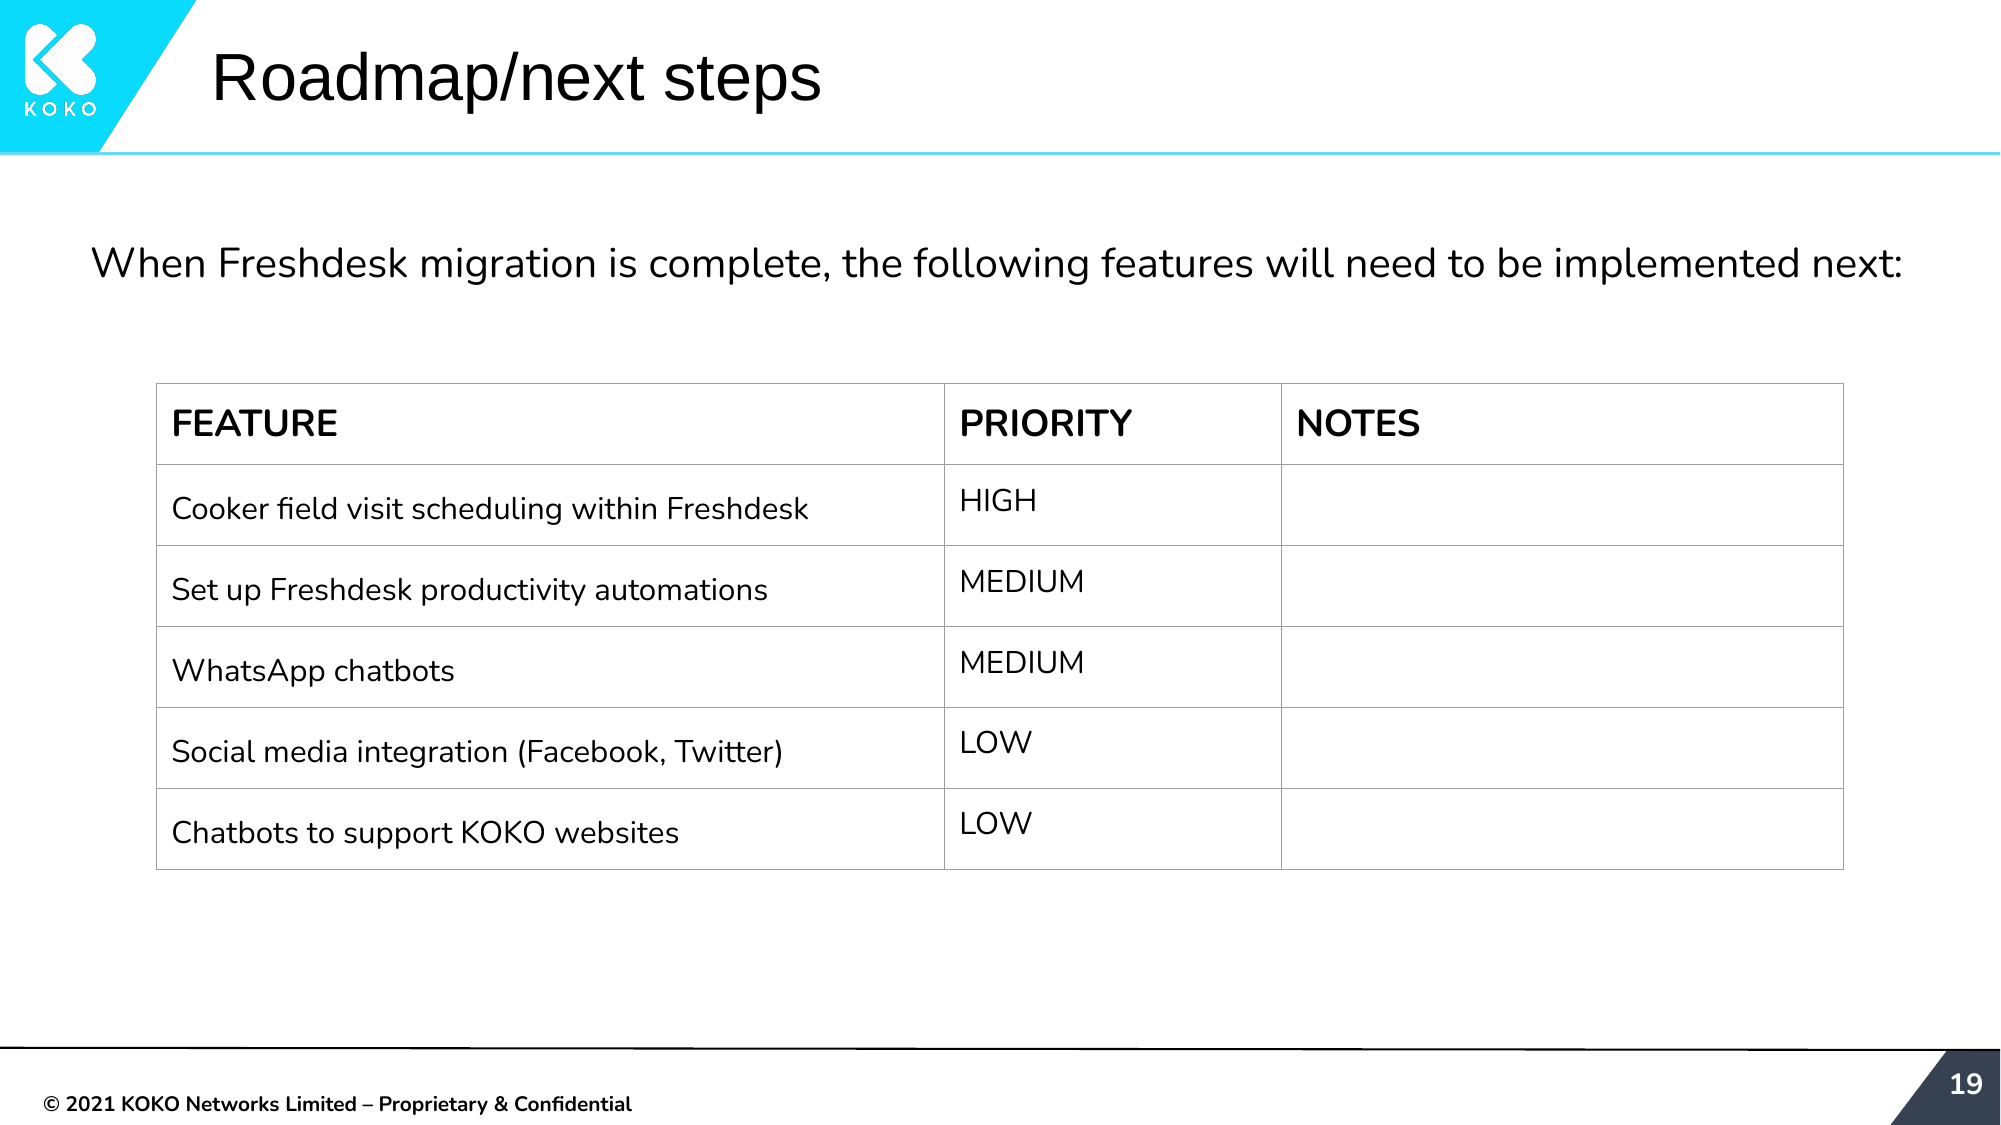

# Roadmap/next steps
When Freshdesk migration is complete, the following features will need to be implemented next:

| FEATURE | PRIORITY | NOTES |
| --- | --- | --- |
| Cooker field visit scheduling within Freshdesk | HIGH |  |
| Set up Freshdesk productivity automations | MEDIUM |  |
| WhatsApp chatbots | MEDIUM |  |
| Social media integration (Facebook, Twitter) | LOW |  |
| Chatbots to support KOKO websites | LOW |  |
19